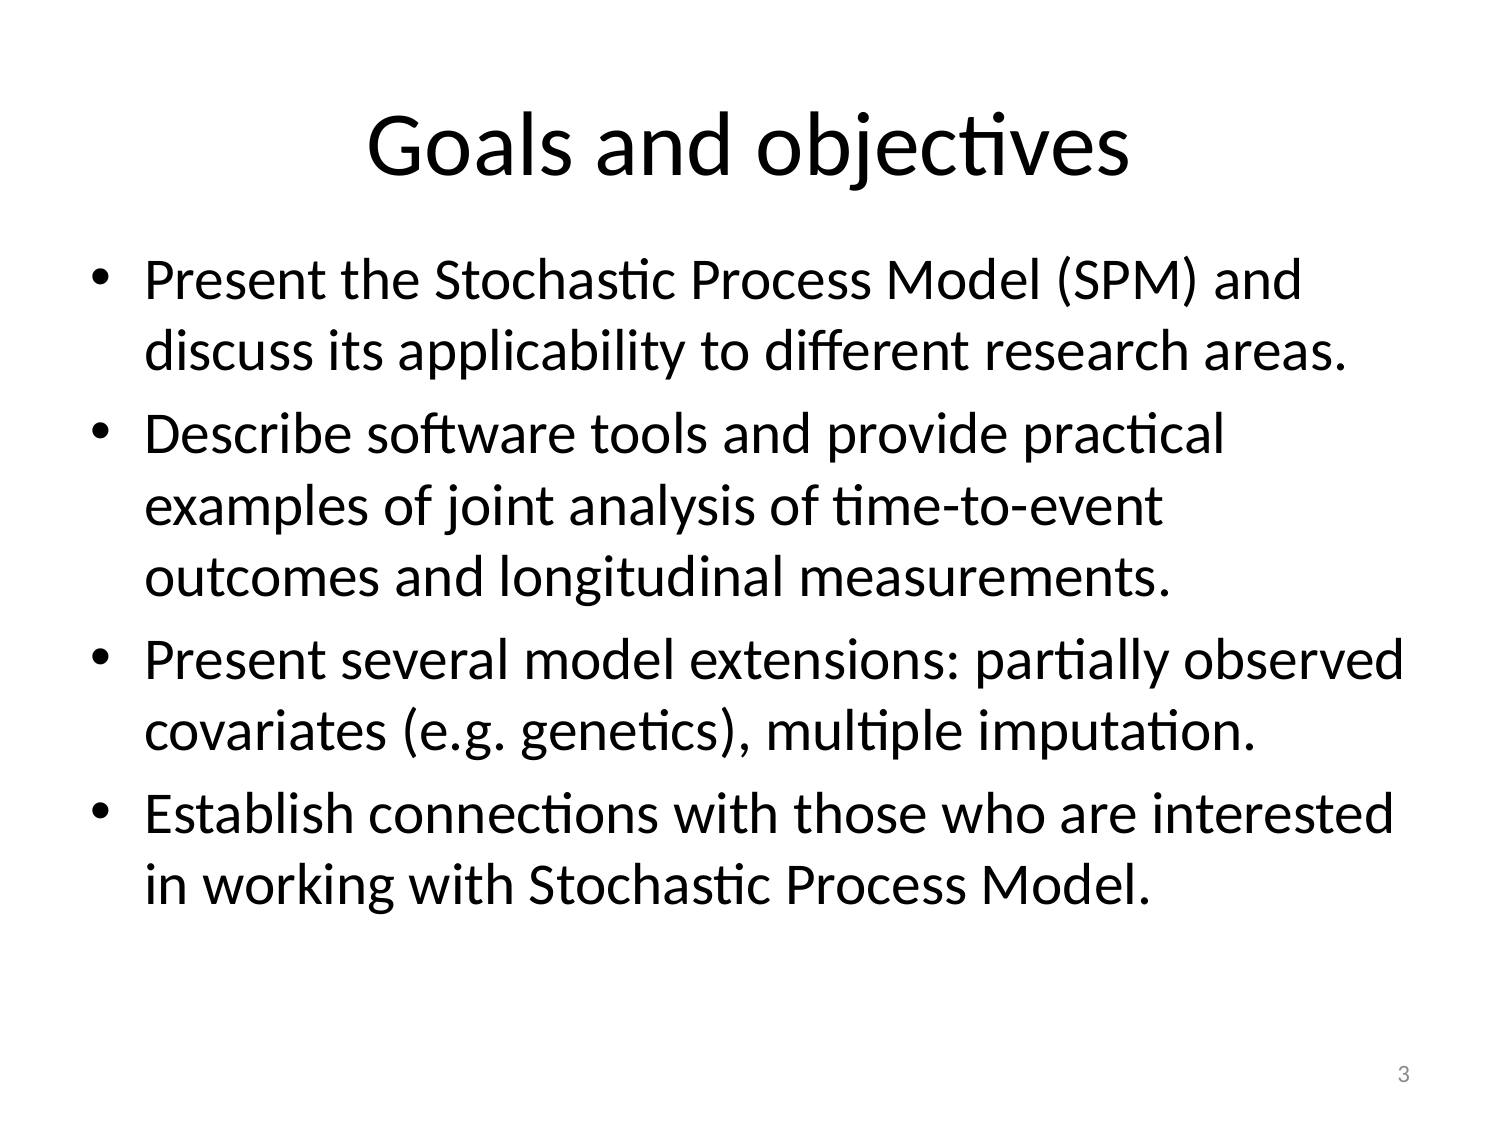

# Goals and objectives
Present the Stochastic Process Model (SPM) and discuss its applicability to different research areas.
Describe software tools and provide practical examples of joint analysis of time-to-event outcomes and longitudinal measurements.
Present several model extensions: partially observed covariates (e.g. genetics), multiple imputation.
Establish connections with those who are interested in working with Stochastic Process Model.

3